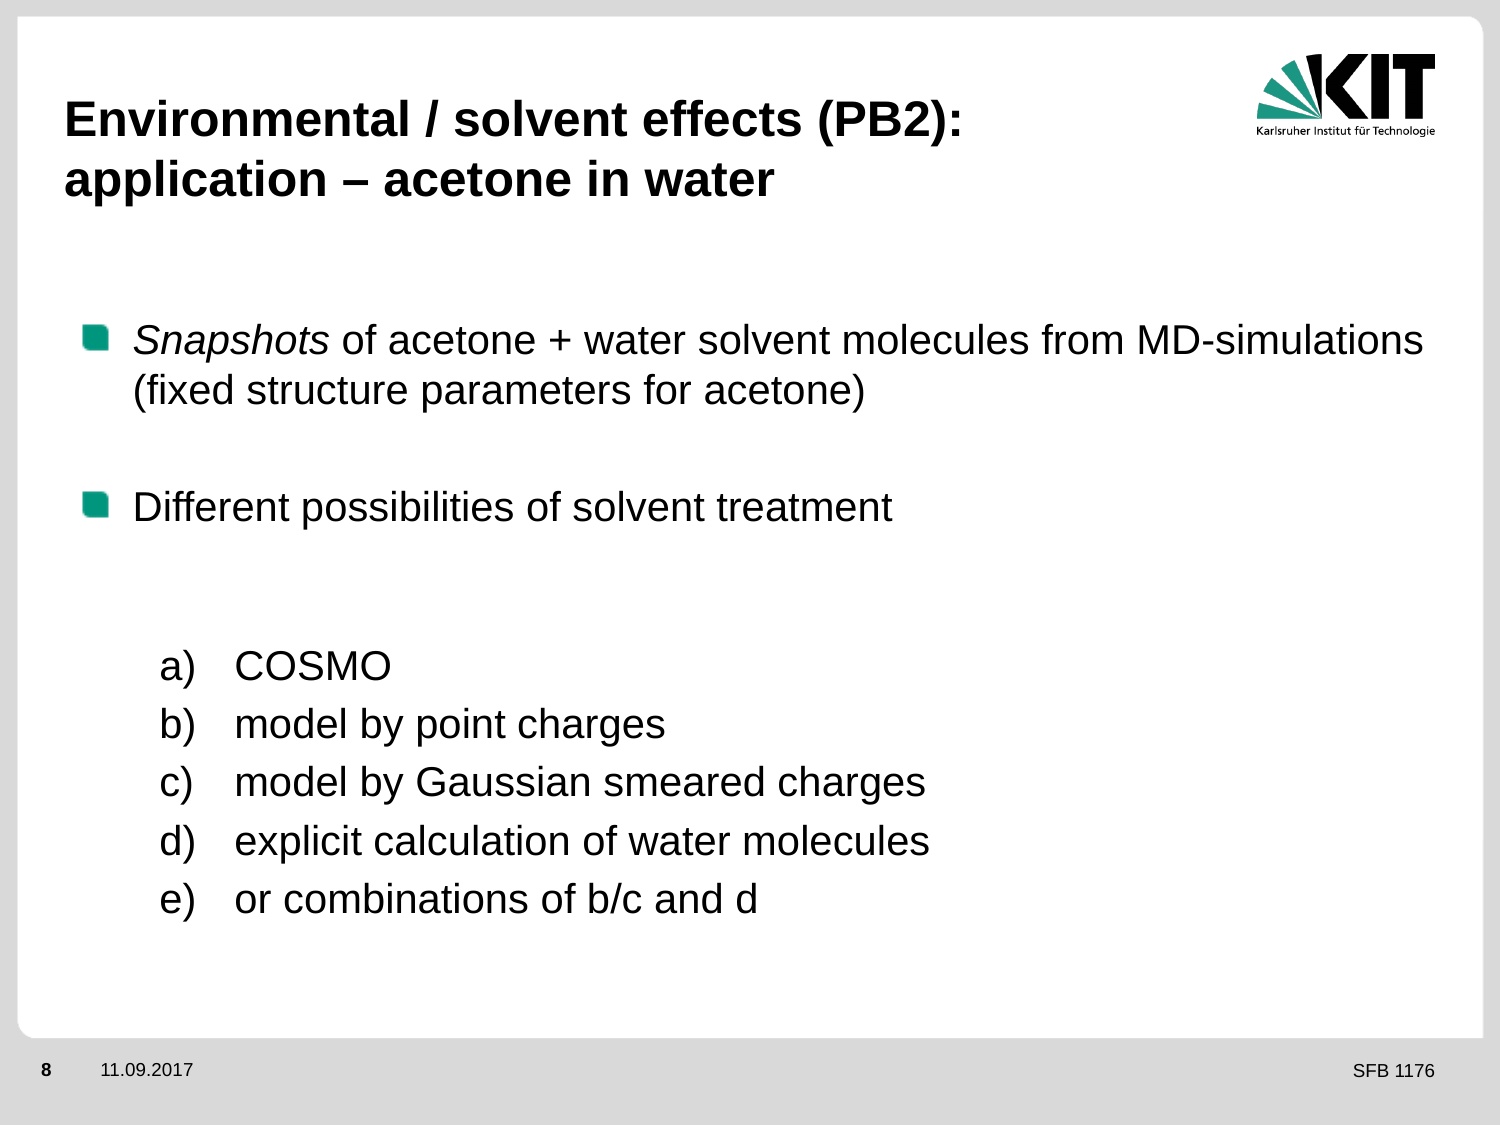

# Environmental / solvent effects (PB2): application – acetone in water

Snapshots of acetone + water solvent molecules from MD-simulations
(fixed structure parameters for acetone)

Different possibilities of solvent treatment
COSMO
model by point charges
model by Gaussian smeared charges
explicit calculation of water molecules
or combinations of b/c and d